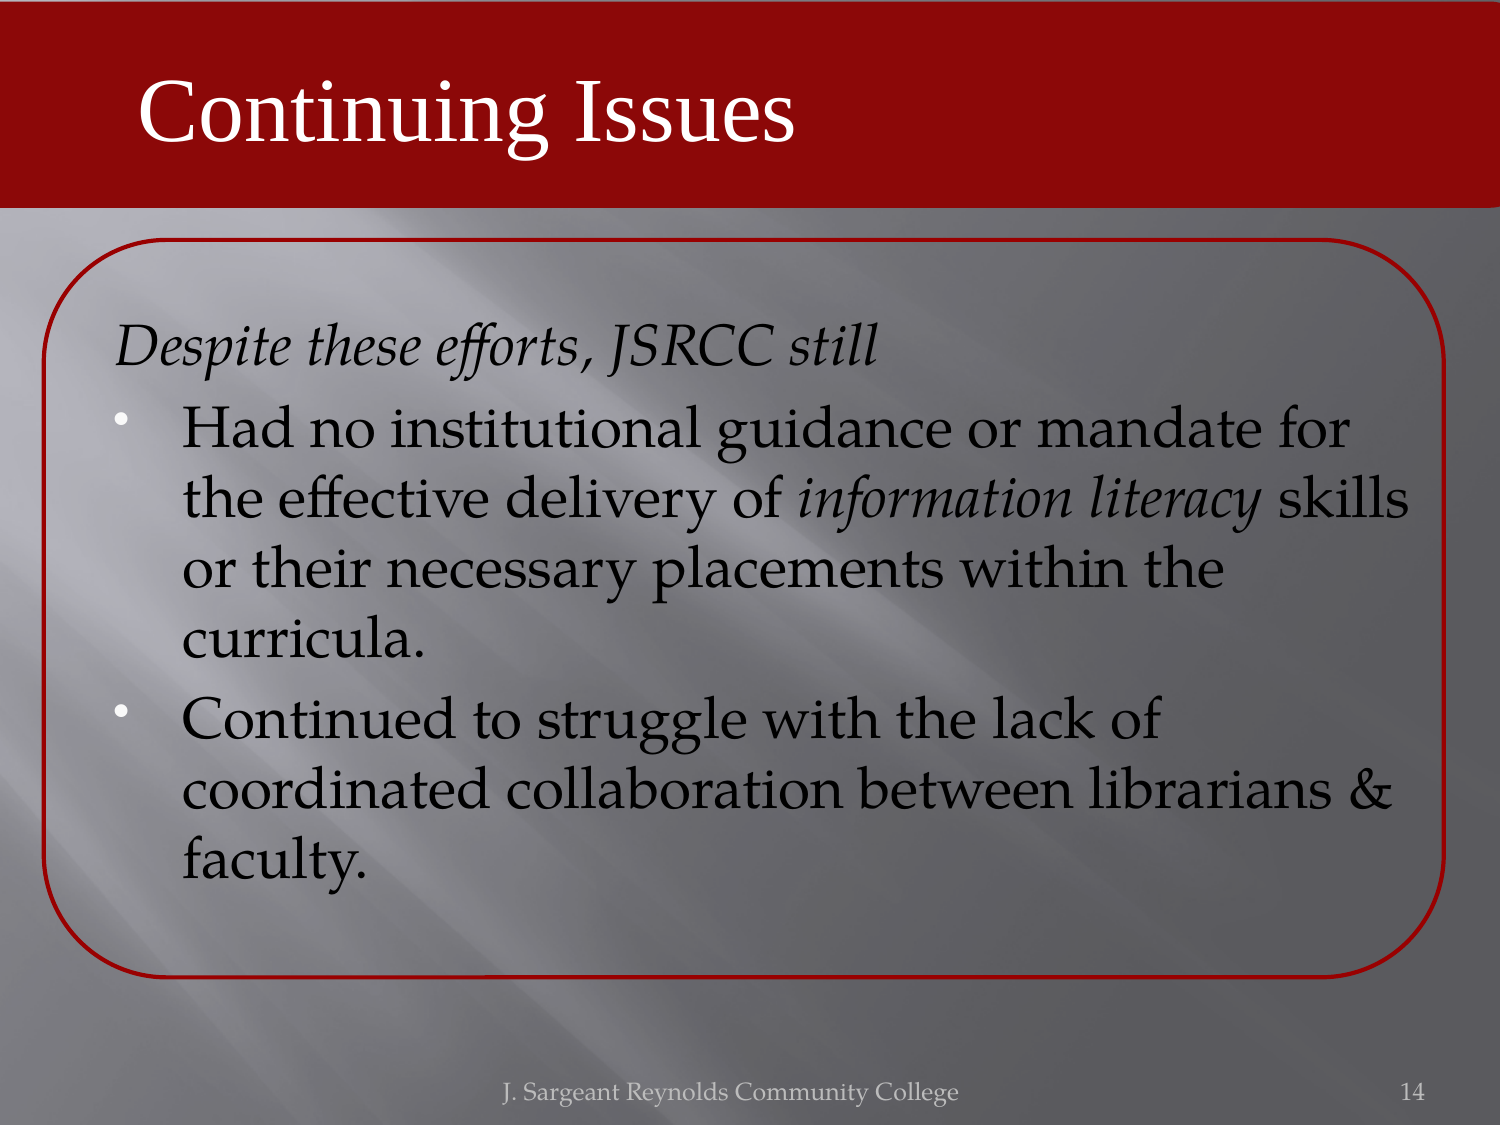

Continuing Issues
# Continuing Issues

Despite these efforts, JSRCC still
Had no institutional guidance or mandate for the effective delivery of information literacy skills or their necessary placements within the curricula.
Continued to struggle with the lack of coordinated collaboration between librarians & faculty.

J. Sargeant Reynolds Community College
14